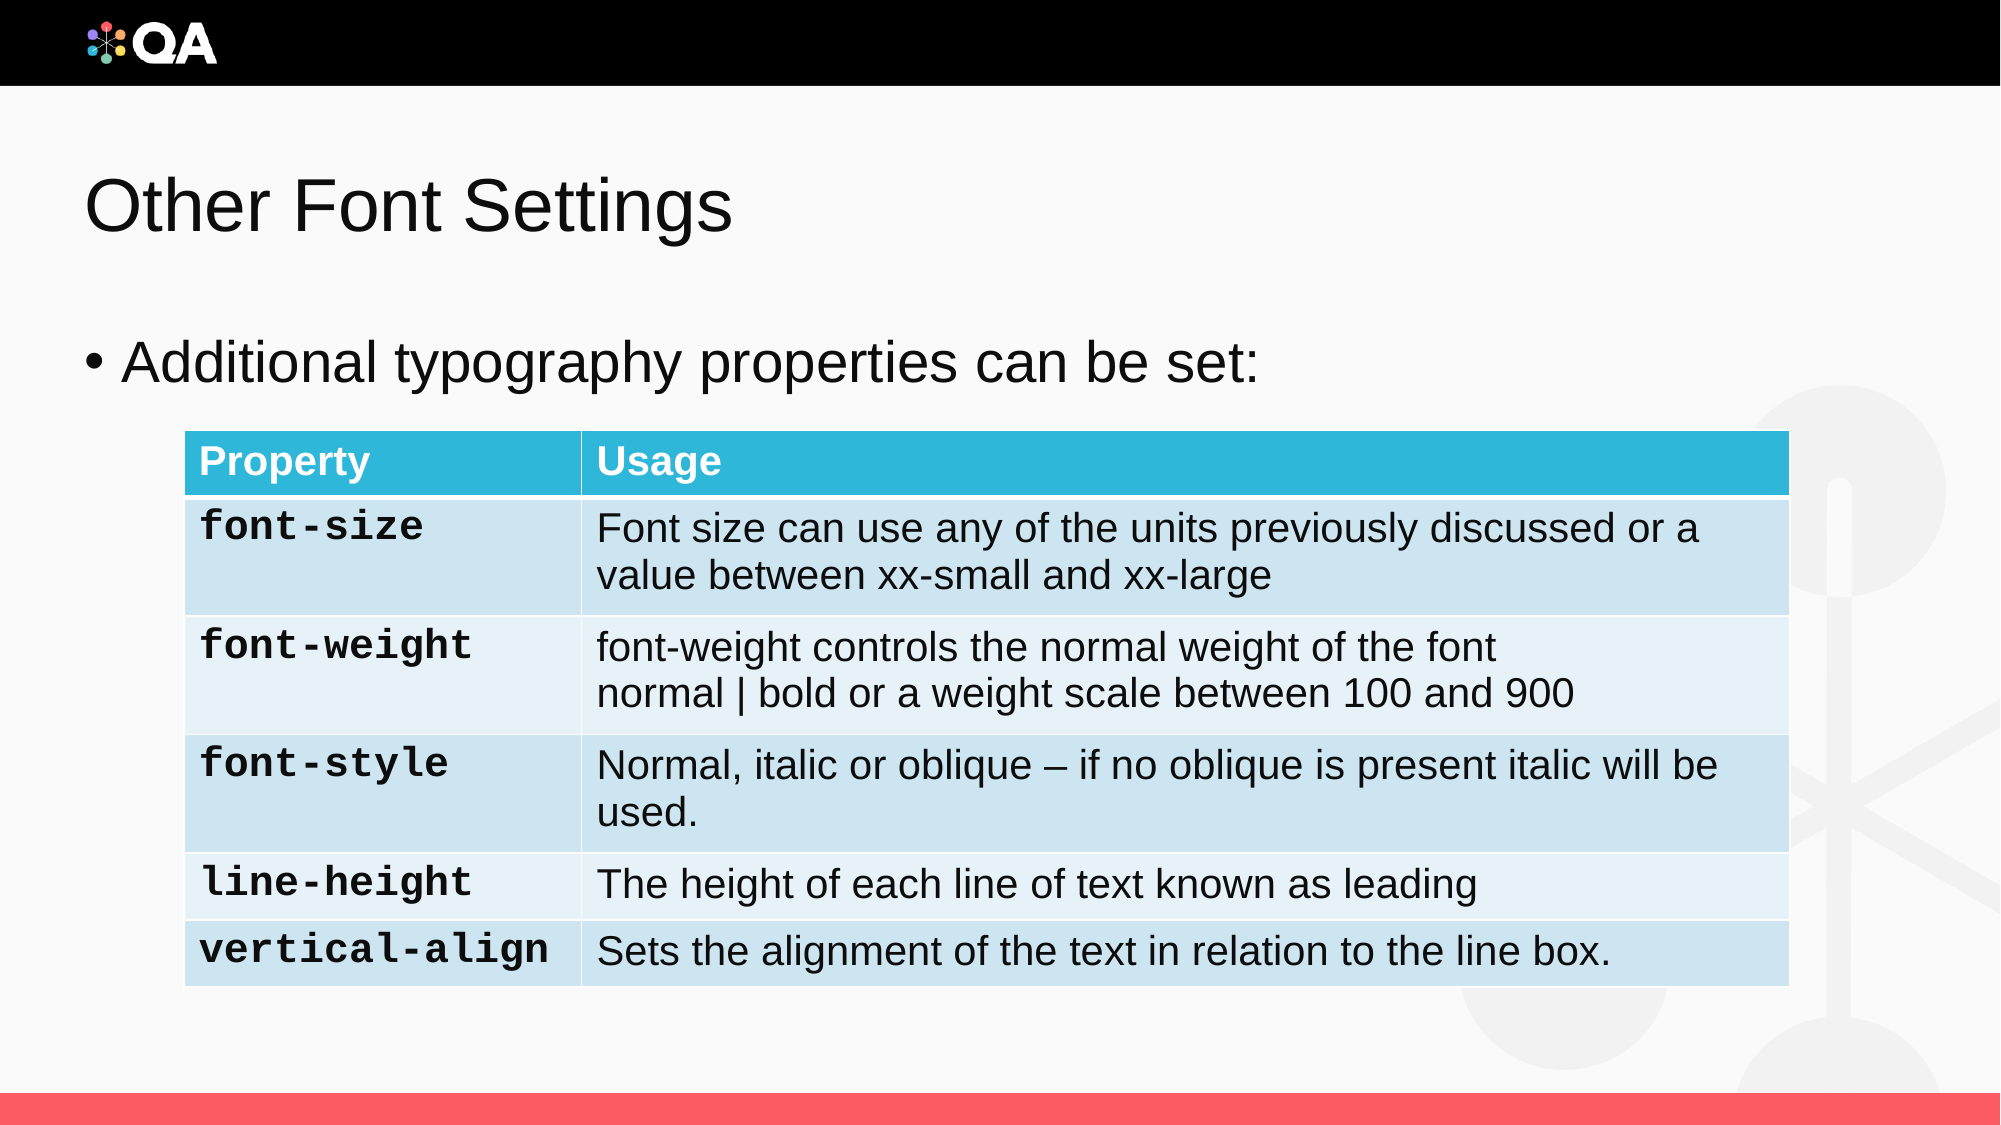

# Other Font Settings
Additional typography properties can be set:
| Property | Usage |
| --- | --- |
| font-size | Font size can use any of the units previously discussed or a value between xx-small and xx-large |
| font-weight | font-weight controls the normal weight of the font normal | bold or a weight scale between 100 and 900 |
| font-style | Normal, italic or oblique – if no oblique is present italic will be used. |
| line-height | The height of each line of text known as leading |
| vertical-align | Sets the alignment of the text in relation to the line box. |